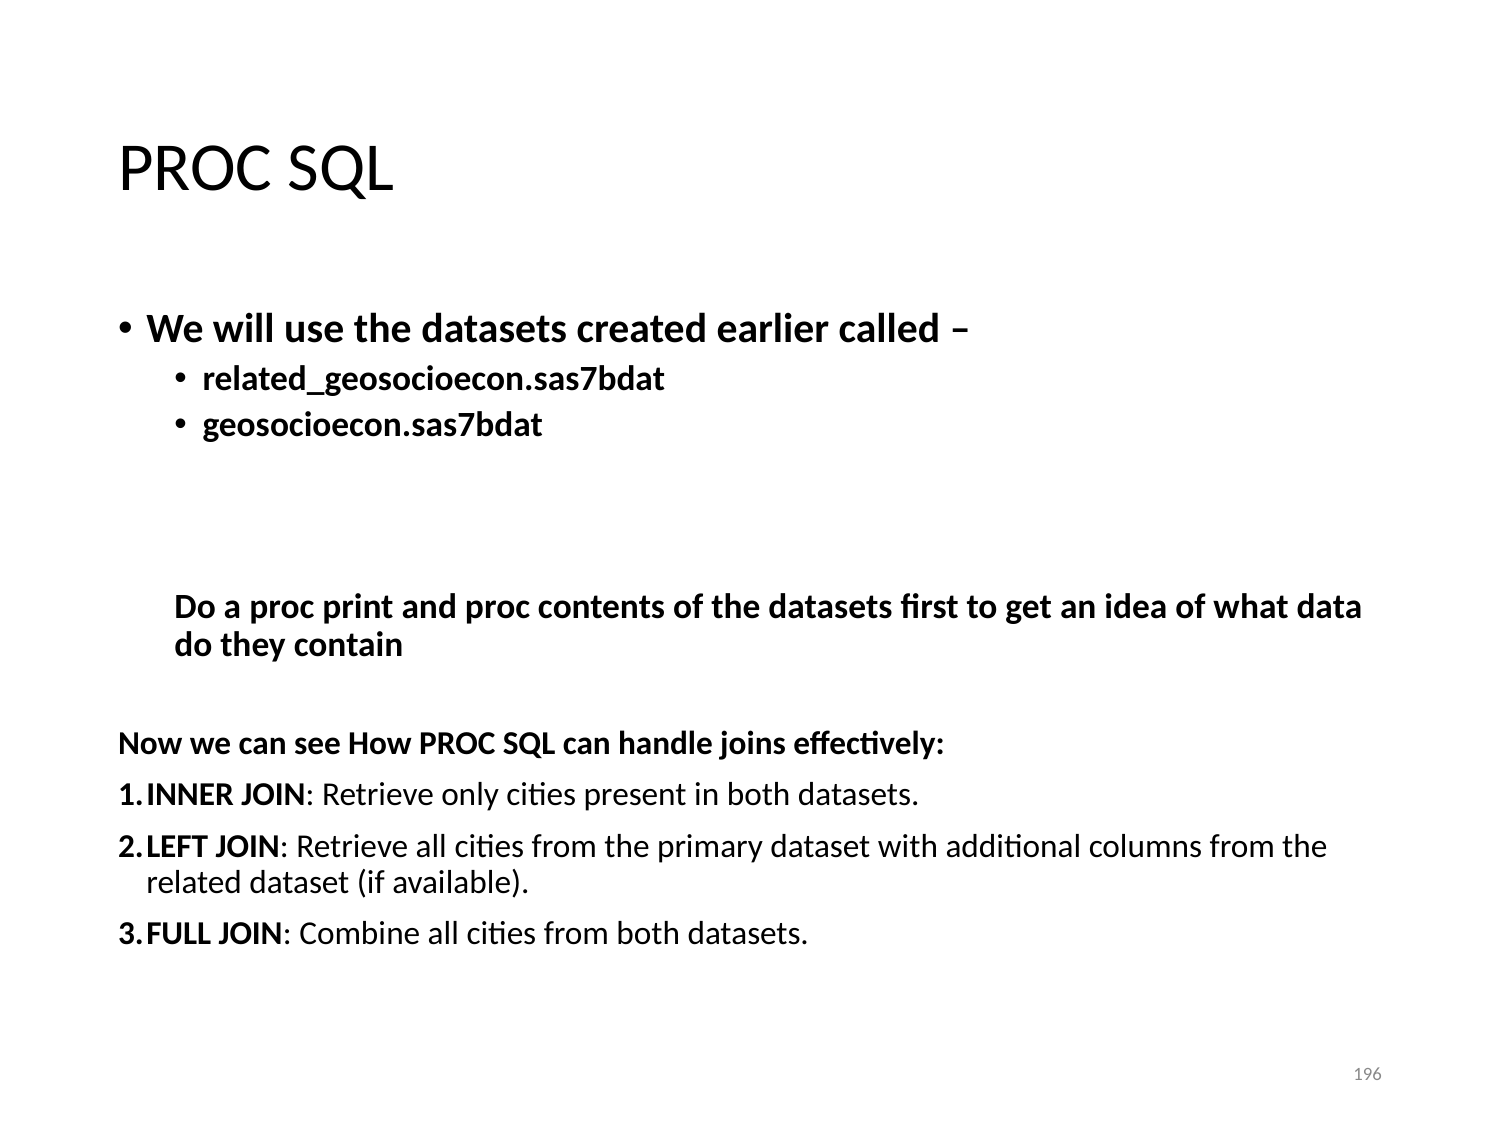

# PROC SQL
We will use the datasets created earlier called –
related_geosocioecon.sas7bdat
geosocioecon.sas7bdat

Do a proc print and proc contents of the datasets first to get an idea of what data do they contain

Now we can see How PROC SQL can handle joins effectively:
INNER JOIN: Retrieve only cities present in both datasets.
LEFT JOIN: Retrieve all cities from the primary dataset with additional columns from the related dataset (if available).
FULL JOIN: Combine all cities from both datasets.

196